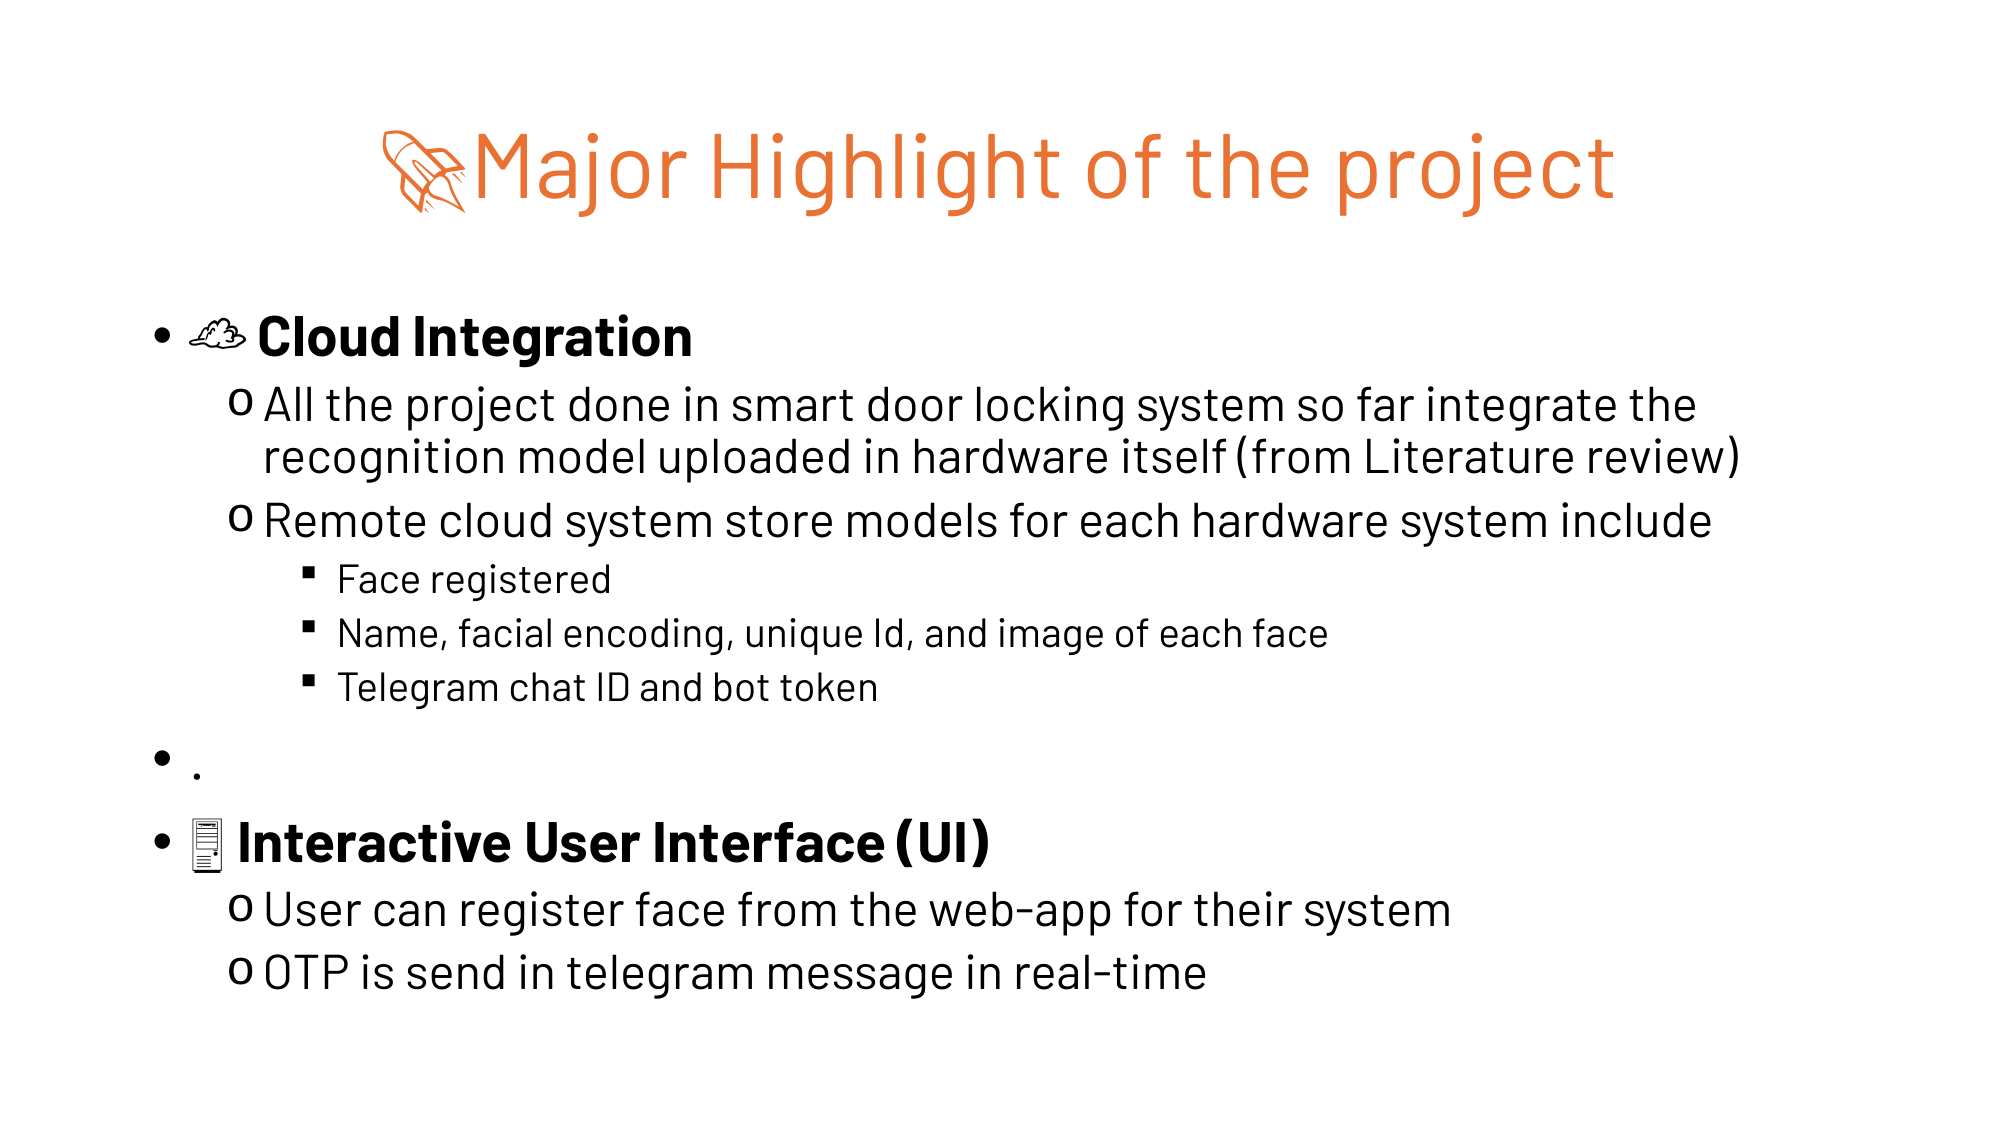

# 🚀Major Highlight of the project
☁️ Cloud Integration
All the project done in smart door locking system so far integrate the recognition model uploaded in hardware itself (from Literature review)
Remote cloud system store models for each hardware system include
Face registered
Name, facial encoding, unique Id, and image of each face
Telegram chat ID and bot token
.
🖥️ Interactive User Interface (UI)
User can register face from the web-app for their system
OTP is send in telegram message in real-time